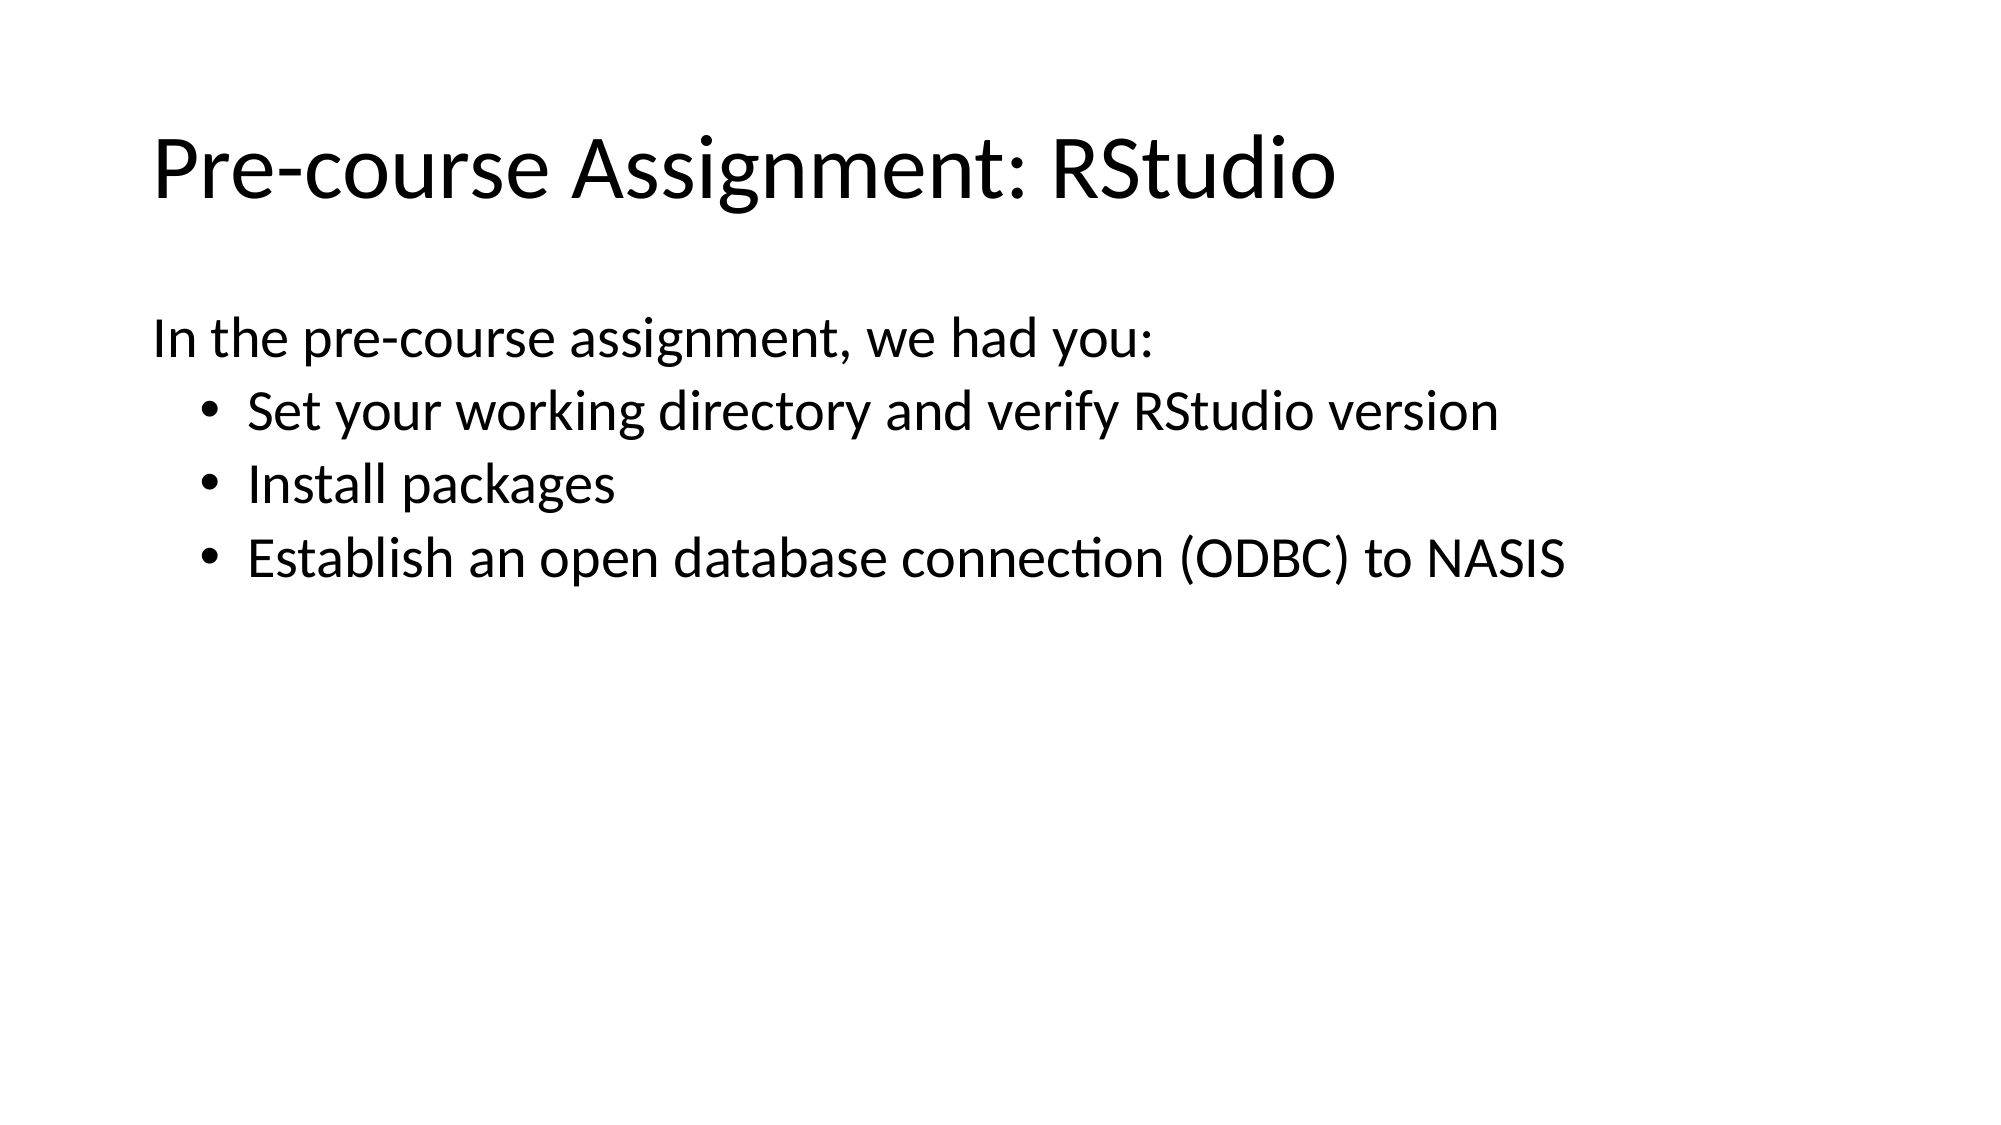

# Pre-course Assignment: RStudio
In the pre-course assignment, we had you:
Set your working directory and verify RStudio version
Install packages
Establish an open database connection (ODBC) to NASIS